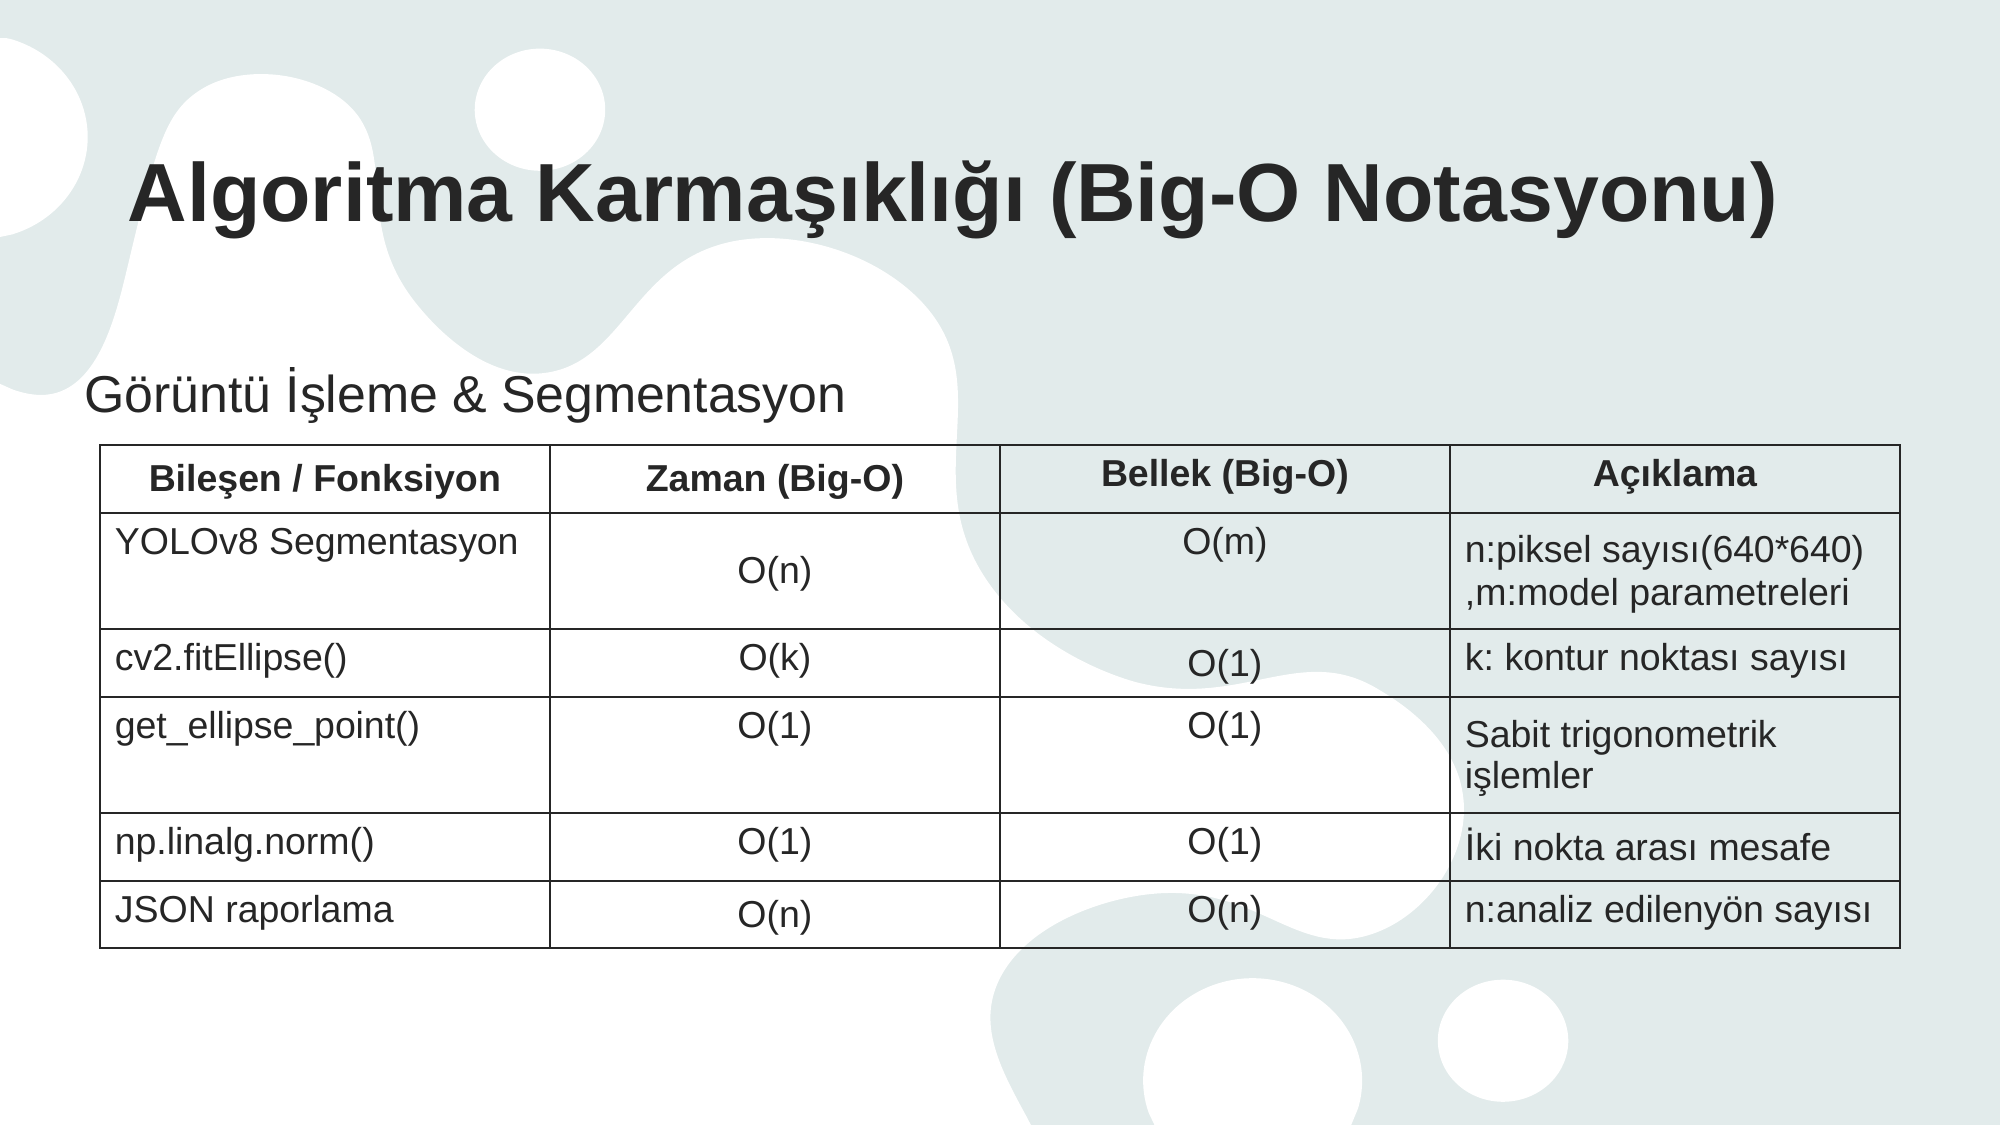

# Algoritma Karmaşıklığı (Big-O Notasyonu)
Görüntü İşleme & Segmentasyon
| Bileşen / Fonksiyon | Zaman (Big-O) | Bellek (Big-O) | Açıklama |
| --- | --- | --- | --- |
| YOLOv8 Segmentasyon | O(n) | O(m) | n:piksel sayısı(640\*640) ,m:model parametreleri |
| cv2.fitEllipse() | O(k) | O(1) | k: kontur noktası sayısı |
| get\_ellipse\_point() | O(1) | O(1) | Sabit trigonometrik işlemler |
| np.linalg.norm() | O(1) | O(1) | İki nokta arası mesafe |
| JSON raporlama | O(n) | O(n) | n:analiz edilenyön sayısı |